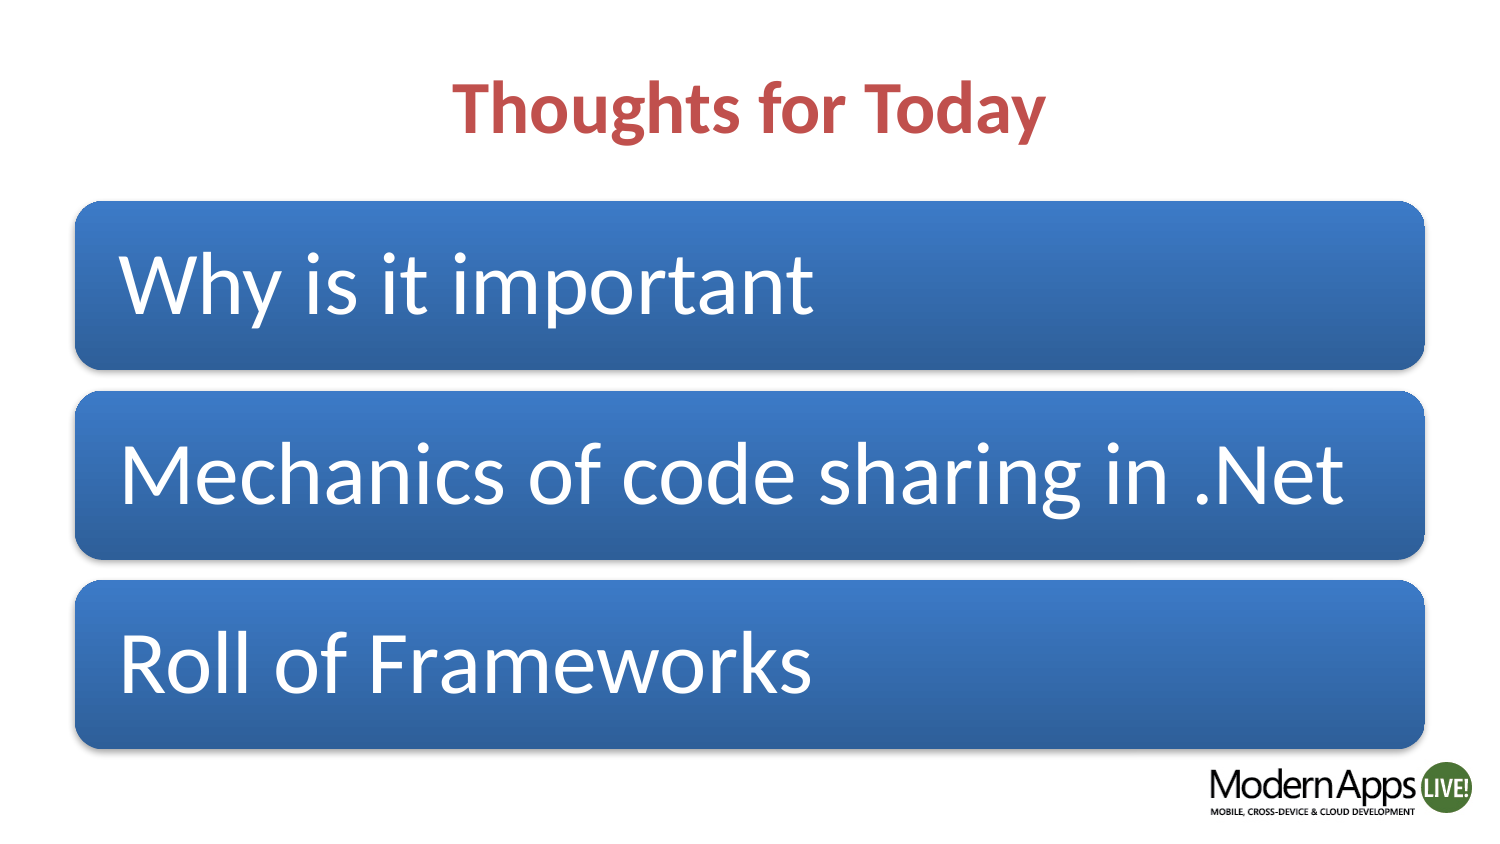

# Thoughts for Today
Why is it important
Mechanics of code sharing in .Net
Roll of Frameworks